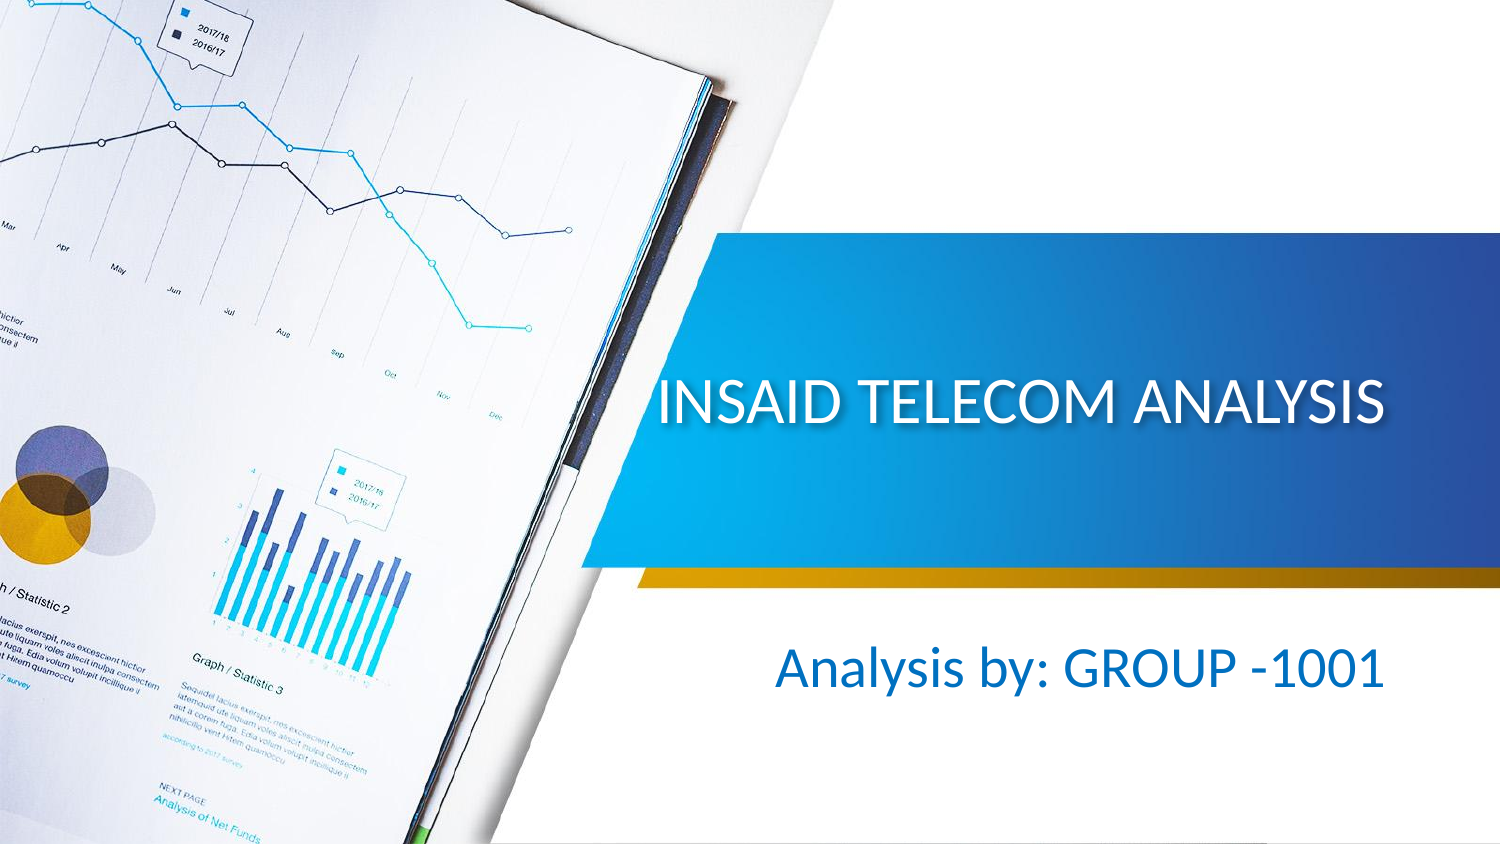

# INSAID TELECOM ANALYSIS
Analysis by: GROUP -1001